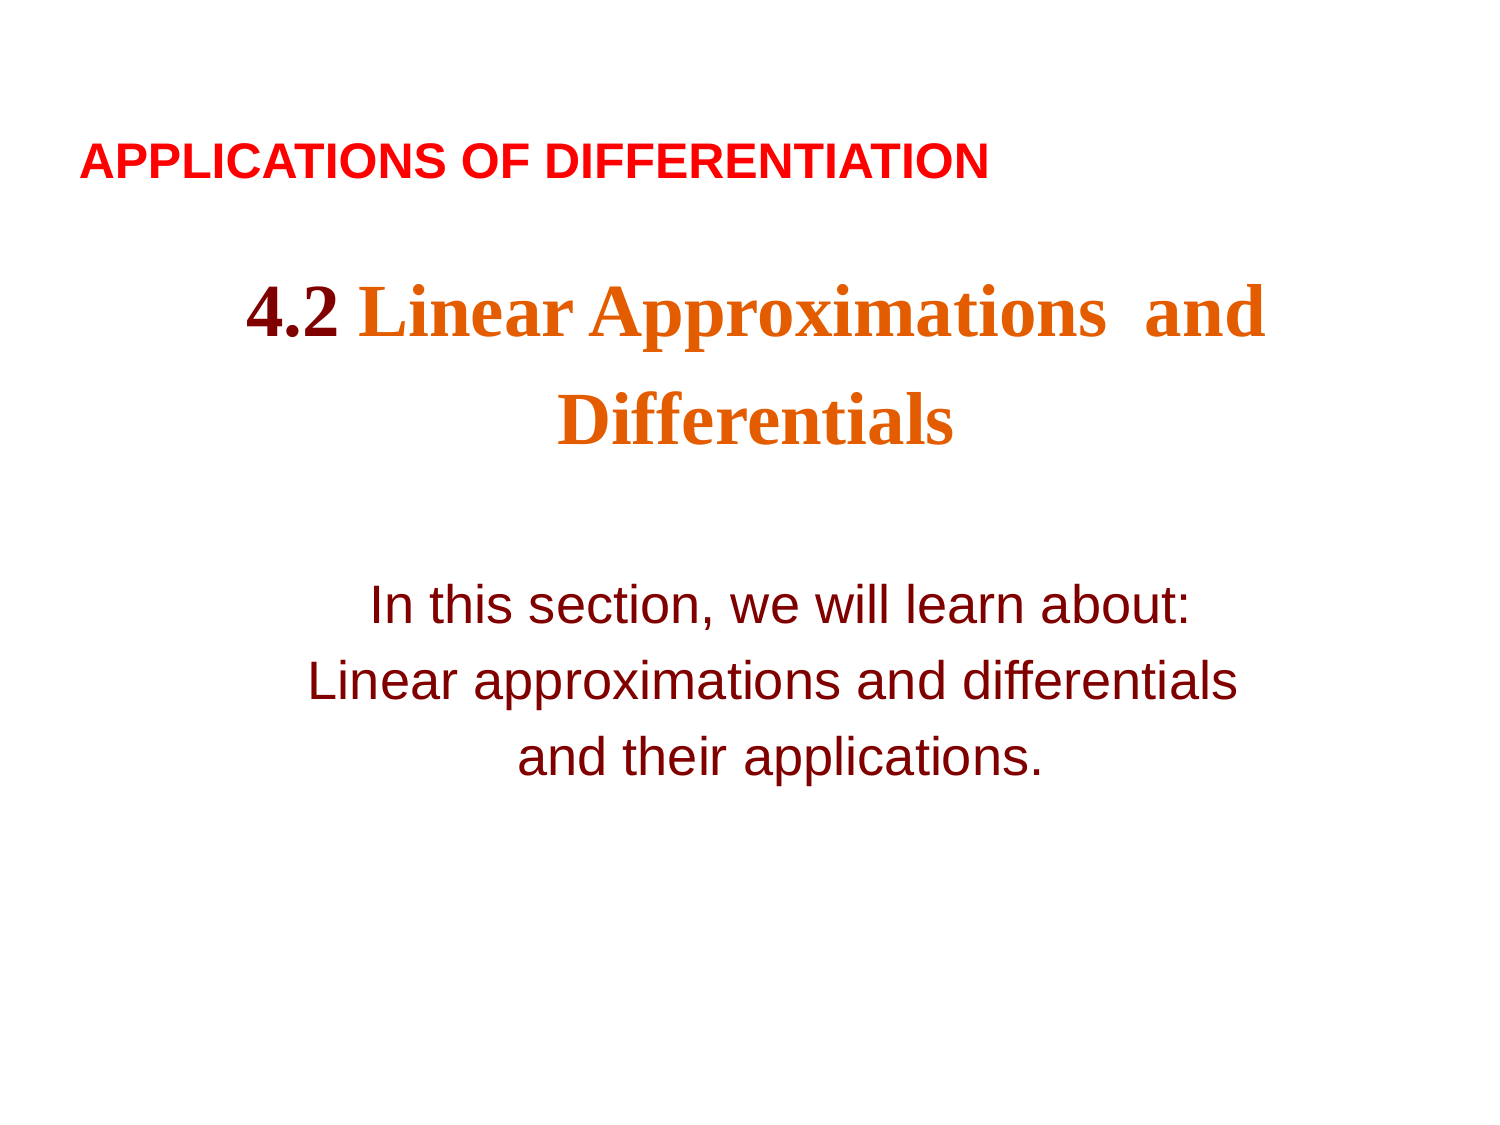

APPLICATIONS OF DIFFERENTIATION
4.2 Linear Approximations  and Differentials
In this section, we will learn about:
Linear approximations and differentials
and their applications.